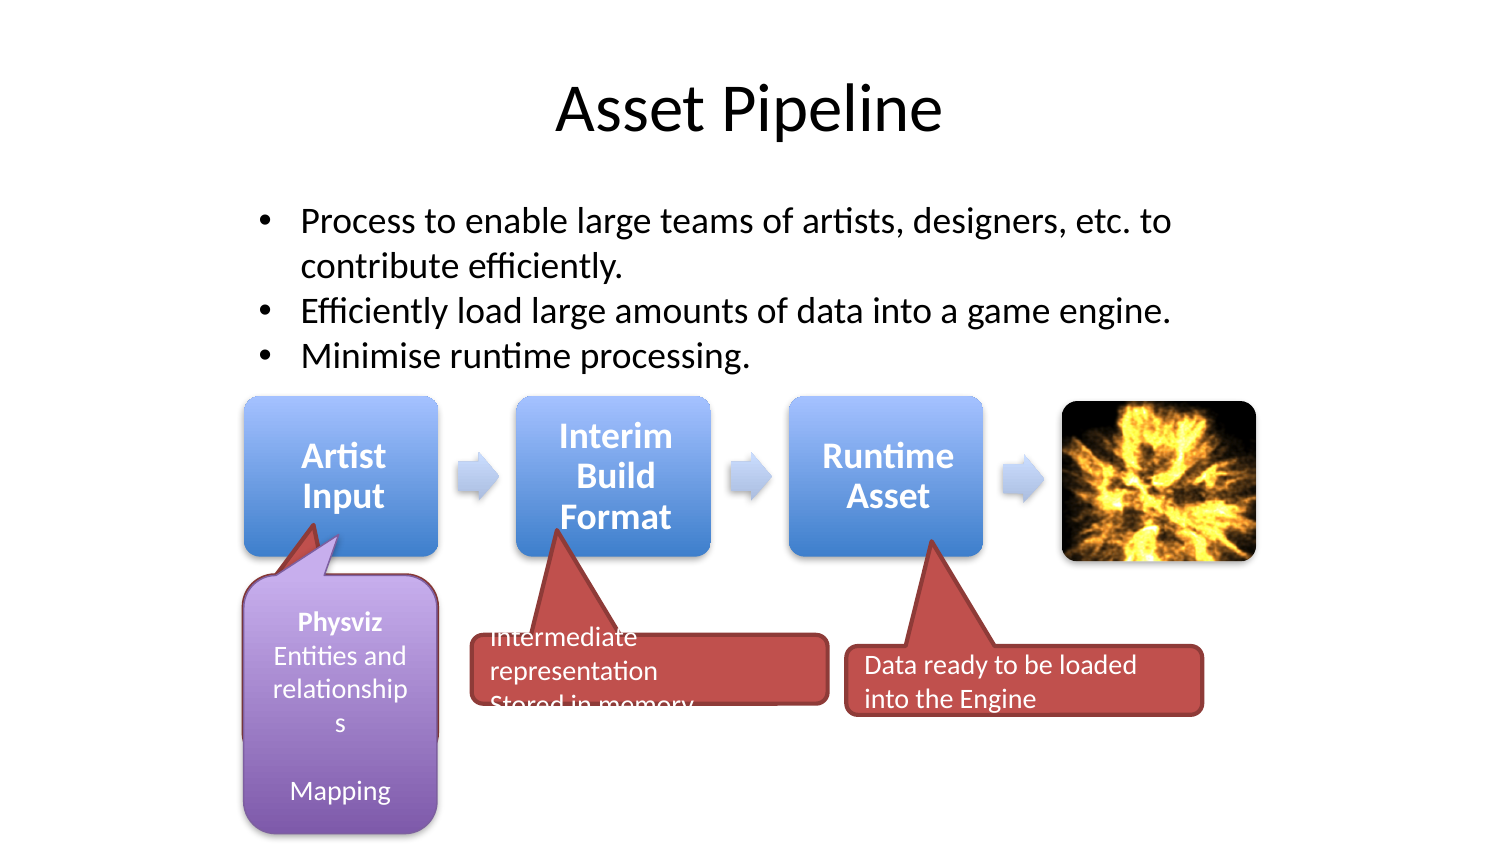

# Asset Pipeline
Process to enable large teams of artists, designers, etc. to contribute efficiently.
Efficiently load large amounts of data into a game engine.
Minimise runtime processing.
Artist Input

Interim Build Format

Runtime Asset

Physviz Entities and relationships

Mapping
Artwork, motion, scripts,
Textures,
maps, AI,  …
Intermediate representation
Stored in memory.
Data ready to be loaded into the Engine